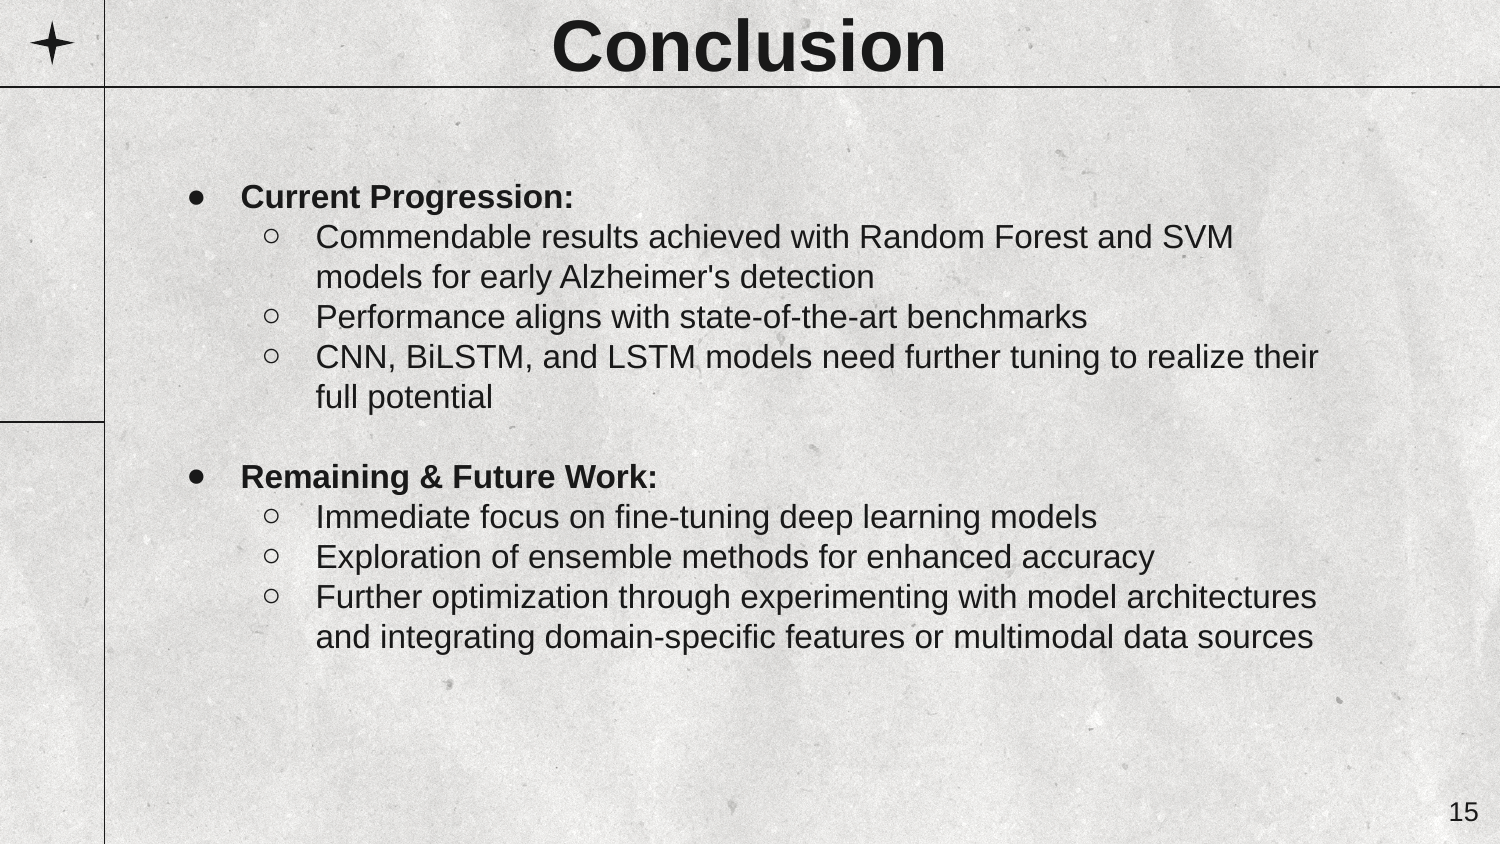

Conclusion
Current Progression:
Commendable results achieved with Random Forest and SVM models for early Alzheimer's detection
Performance aligns with state-of-the-art benchmarks
CNN, BiLSTM, and LSTM models need further tuning to realize their full potential

Remaining & Future Work:
Immediate focus on fine-tuning deep learning models
Exploration of ensemble methods for enhanced accuracy
Further optimization through experimenting with model architectures and integrating domain-specific features or multimodal data sources
15